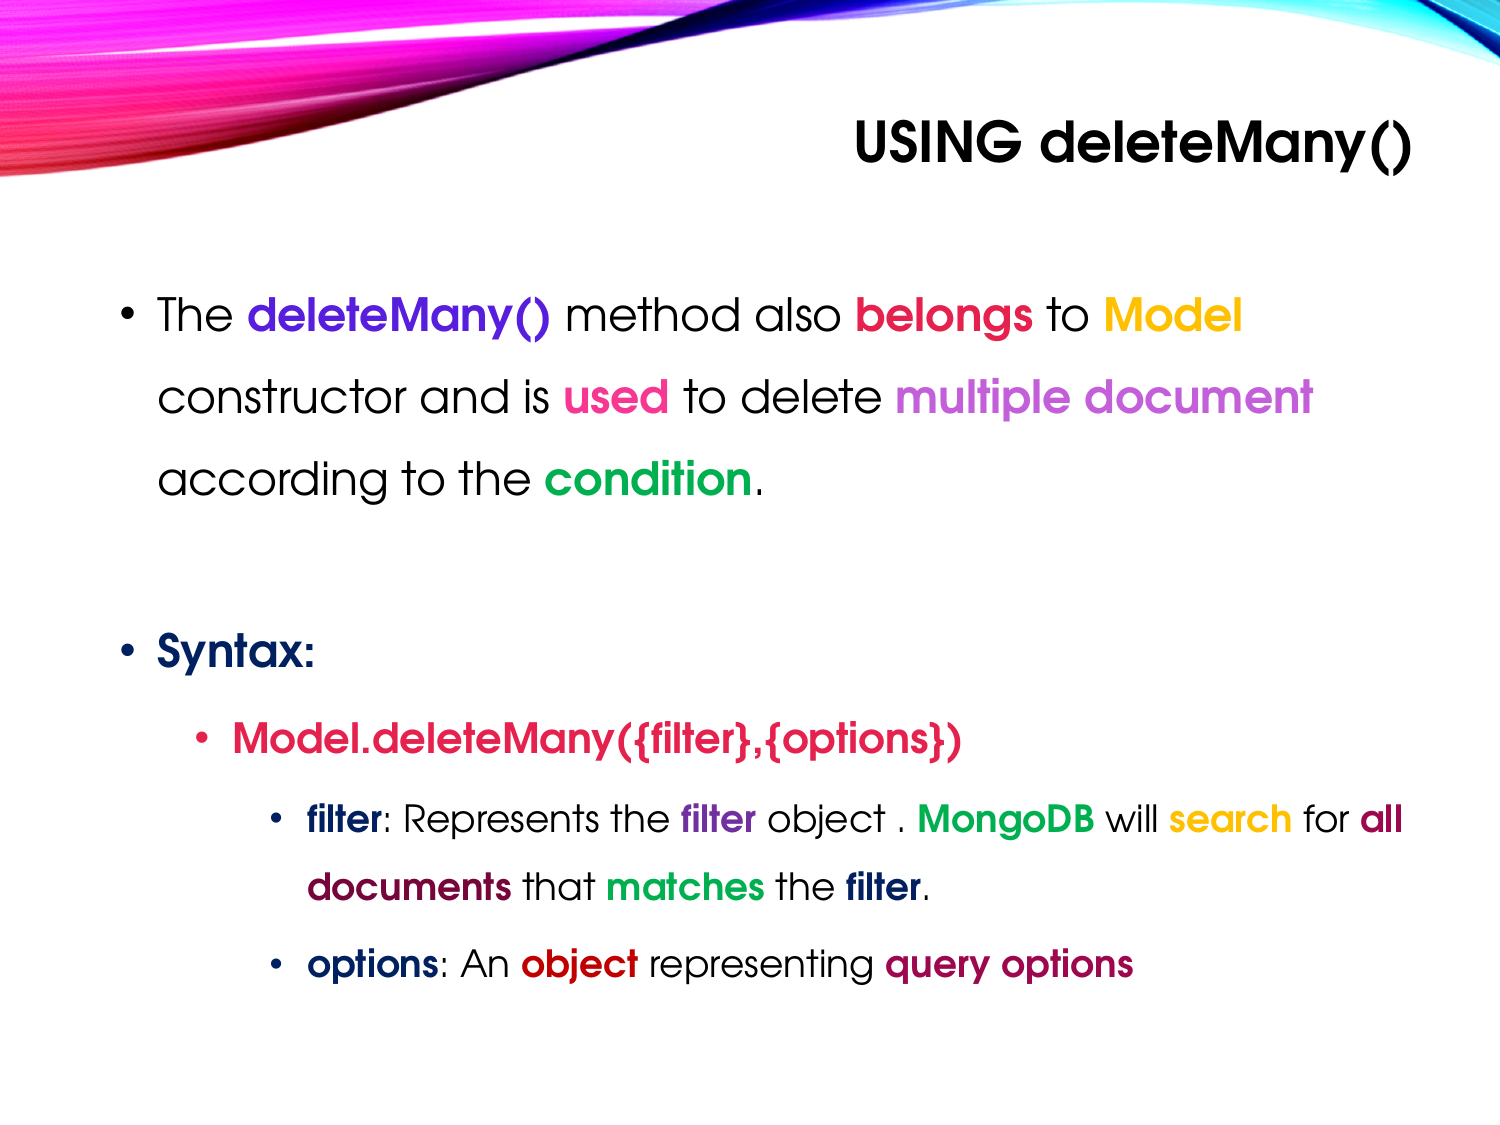

# Using deleteMany()
The deleteMany() method also belongs to Model constructor and is used to delete multiple document according to the condition.

Syntax:
Model.deleteMany({filter},{options})
filter: Represents the filter object . MongoDB will search for all documents that matches the filter.
options: An object representing query options